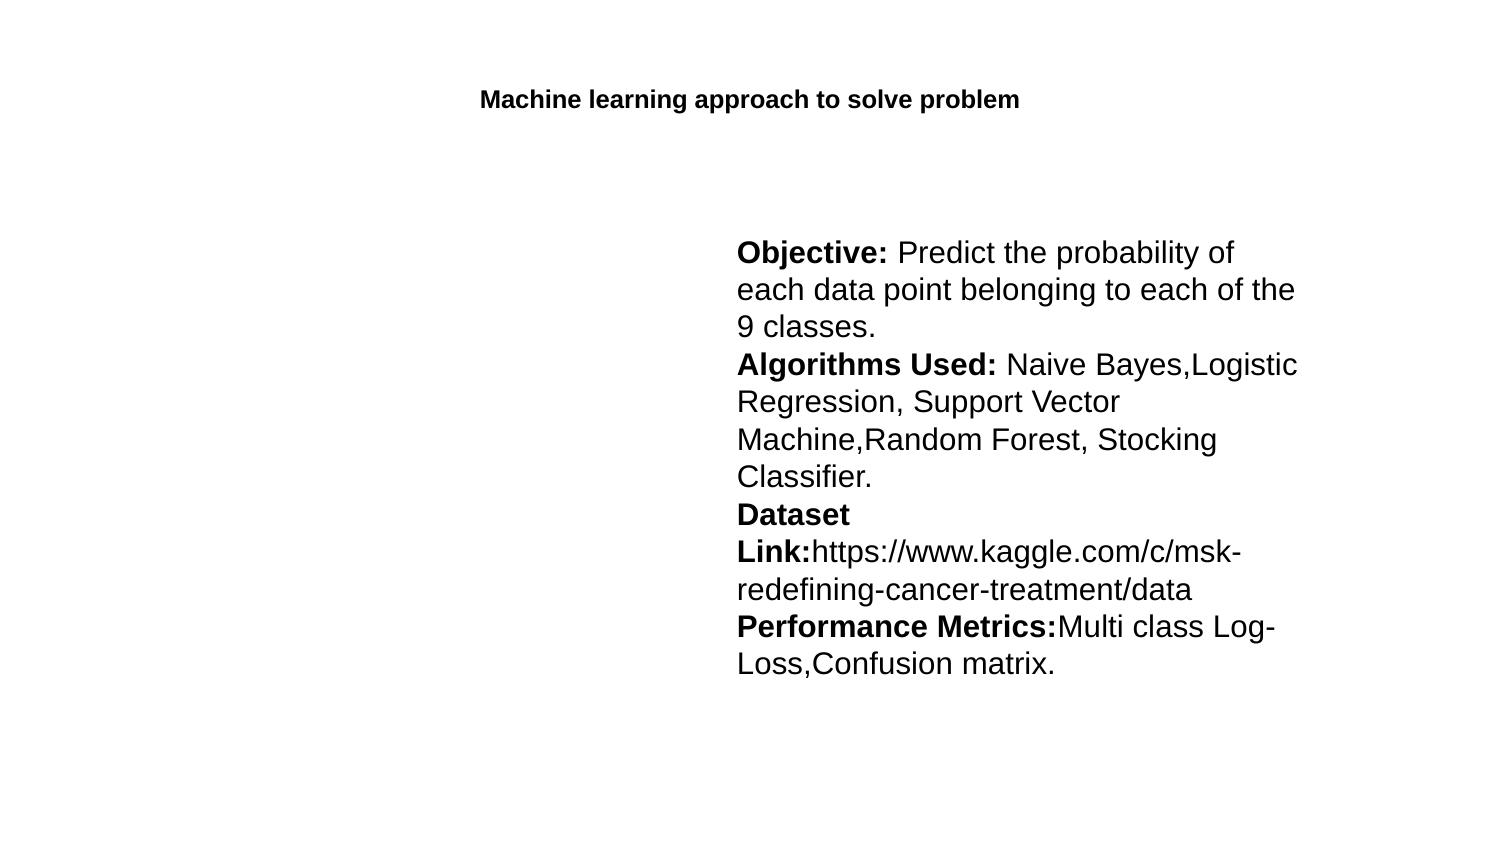

# Machine learning approach to solve problem
Objective: Predict the probability of each data point belonging to each of the 9 classes.
Algorithms Used: Naive Bayes,Logistic Regression, Support Vector Machine,Random Forest, Stocking Classifier.
Dataset Link:https://www.kaggle.com/c/msk-redefining-cancer-treatment/data
Performance Metrics:Multi class Log-Loss,Confusion matrix.